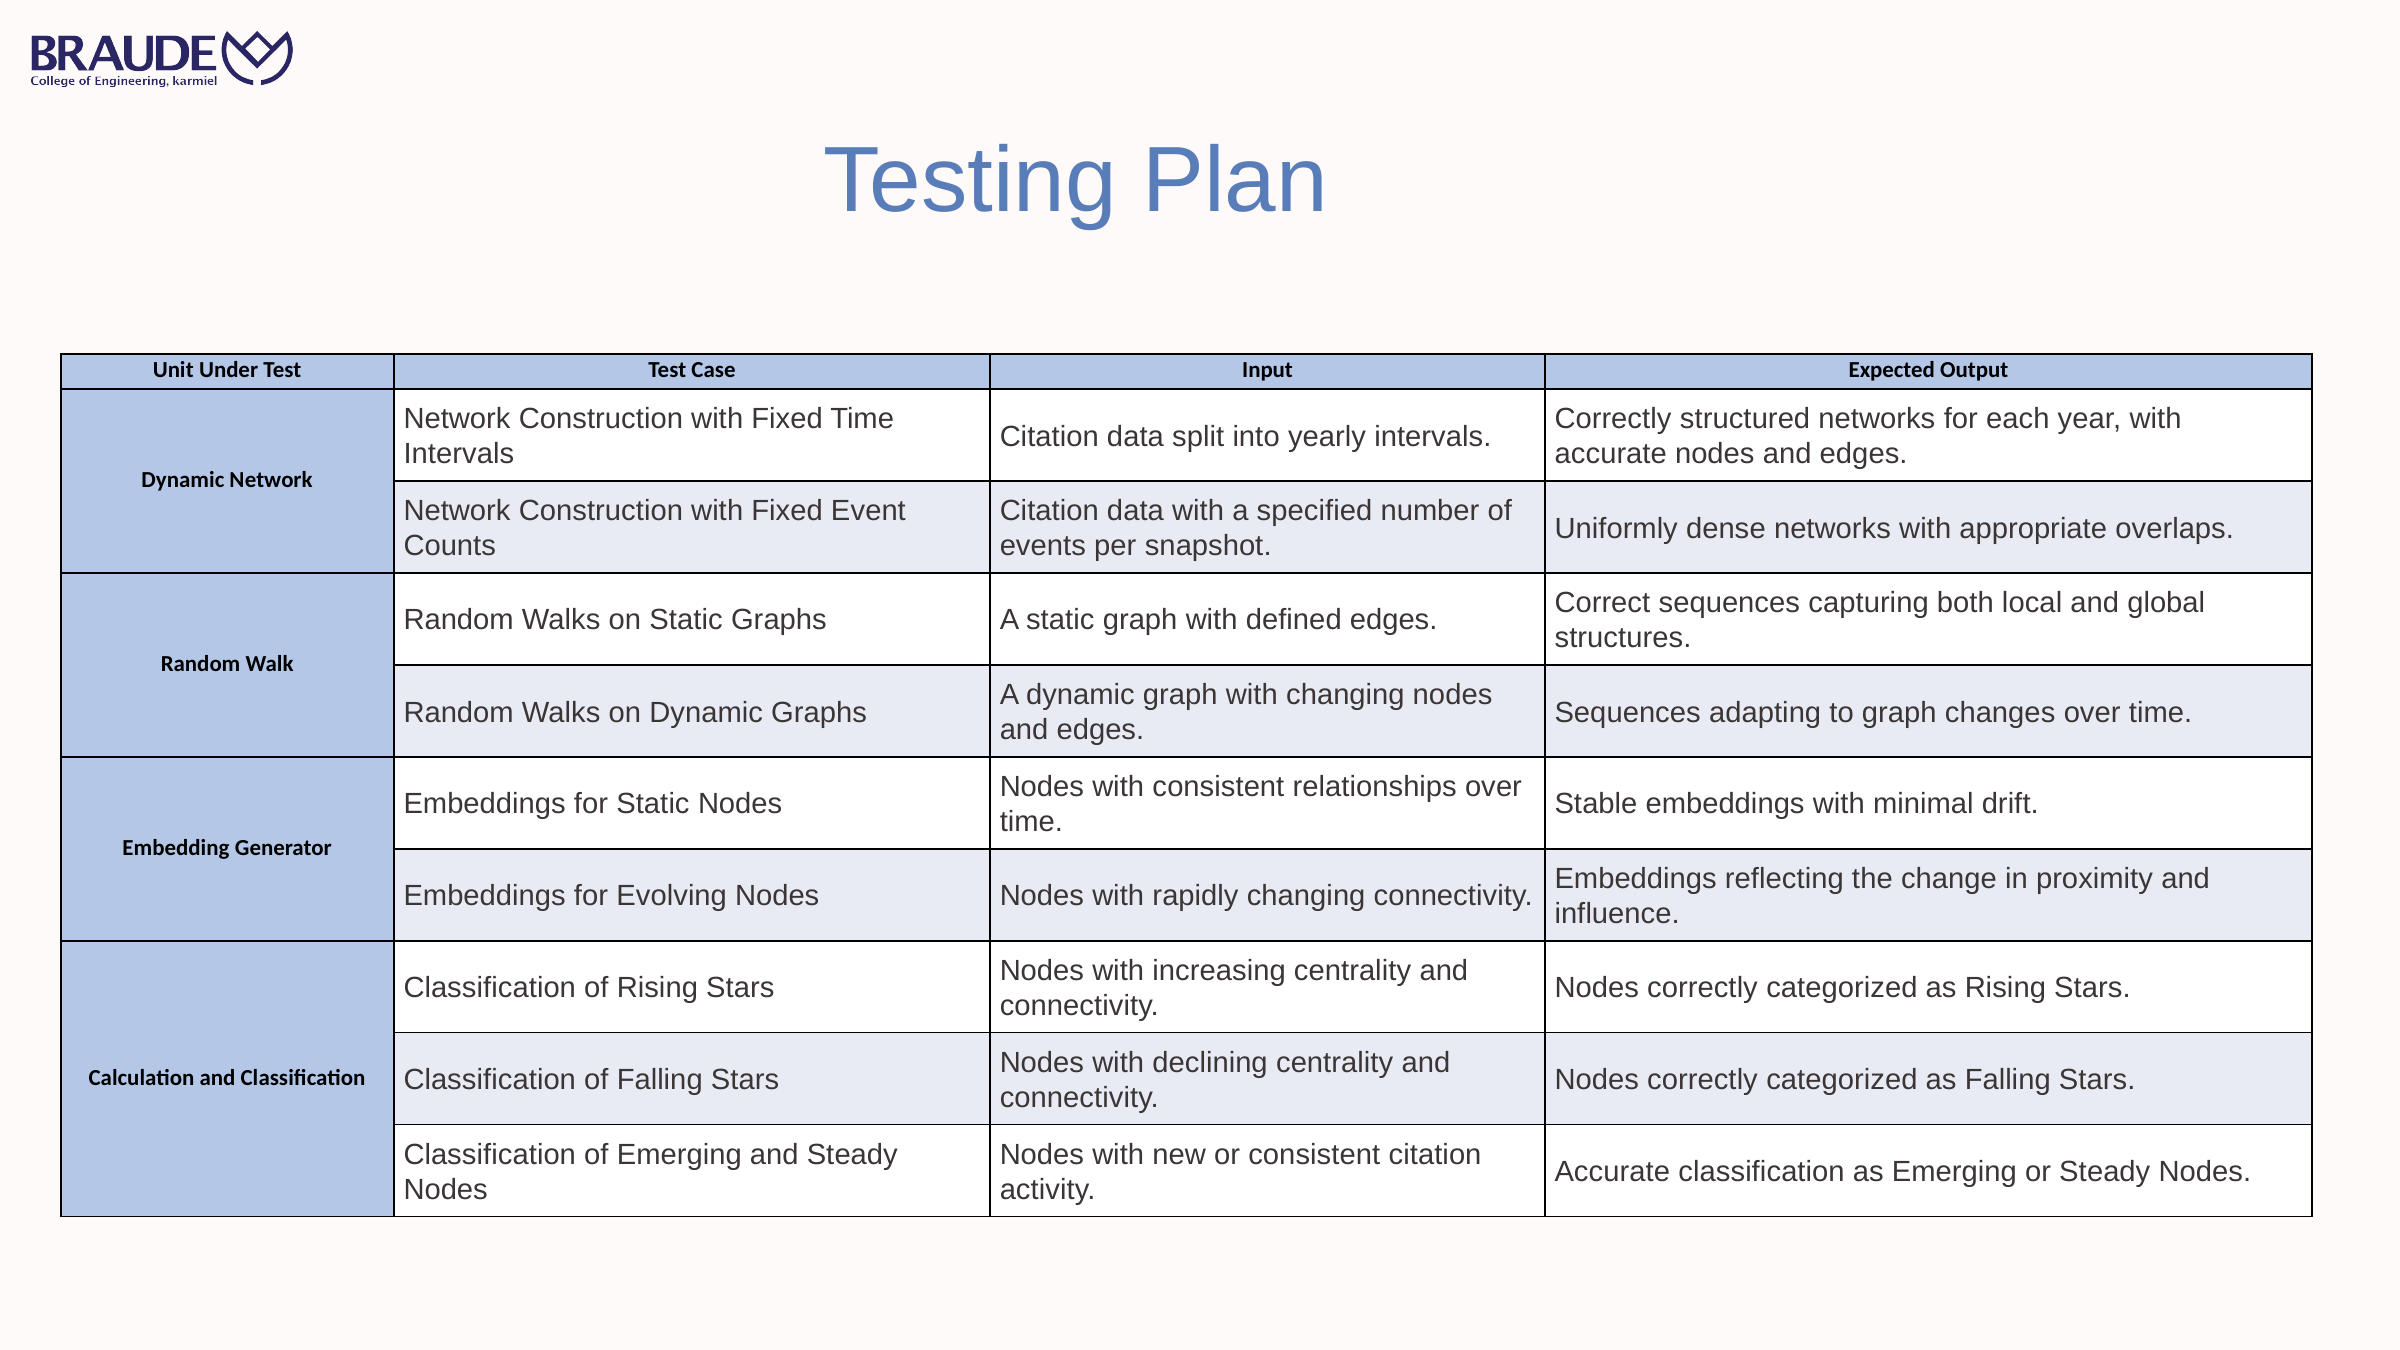

Testing Plan
| Unit Under Test | Test Case | Input | Expected Output |
| --- | --- | --- | --- |
| Dynamic Network | Network Construction with Fixed Time Intervals | Citation data split into yearly intervals. | Correctly structured networks for each year, with accurate nodes and edges. |
|  | Network Construction with Fixed Event Counts | Citation data with a specified number of events per snapshot. | Uniformly dense networks with appropriate overlaps. |
| Random Walk | Random Walks on Static Graphs | A static graph with defined edges. | Correct sequences capturing both local and global structures. |
|  | Random Walks on Dynamic Graphs | A dynamic graph with changing nodes and edges. | Sequences adapting to graph changes over time. |
| Embedding Generator | Embeddings for Static Nodes | Nodes with consistent relationships over time. | Stable embeddings with minimal drift. |
|  | Embeddings for Evolving Nodes | Nodes with rapidly changing connectivity. | Embeddings reflecting the change in proximity and influence. |
| Calculation and Classification | Classification of Rising Stars | Nodes with increasing centrality and connectivity. | Nodes correctly categorized as Rising Stars. |
|  | Classification of Falling Stars | Nodes with declining centrality and connectivity. | Nodes correctly categorized as Falling Stars. |
|  | Classification of Emerging and Steady Nodes | Nodes with new or consistent citation activity. | Accurate classification as Emerging or Steady Nodes. |